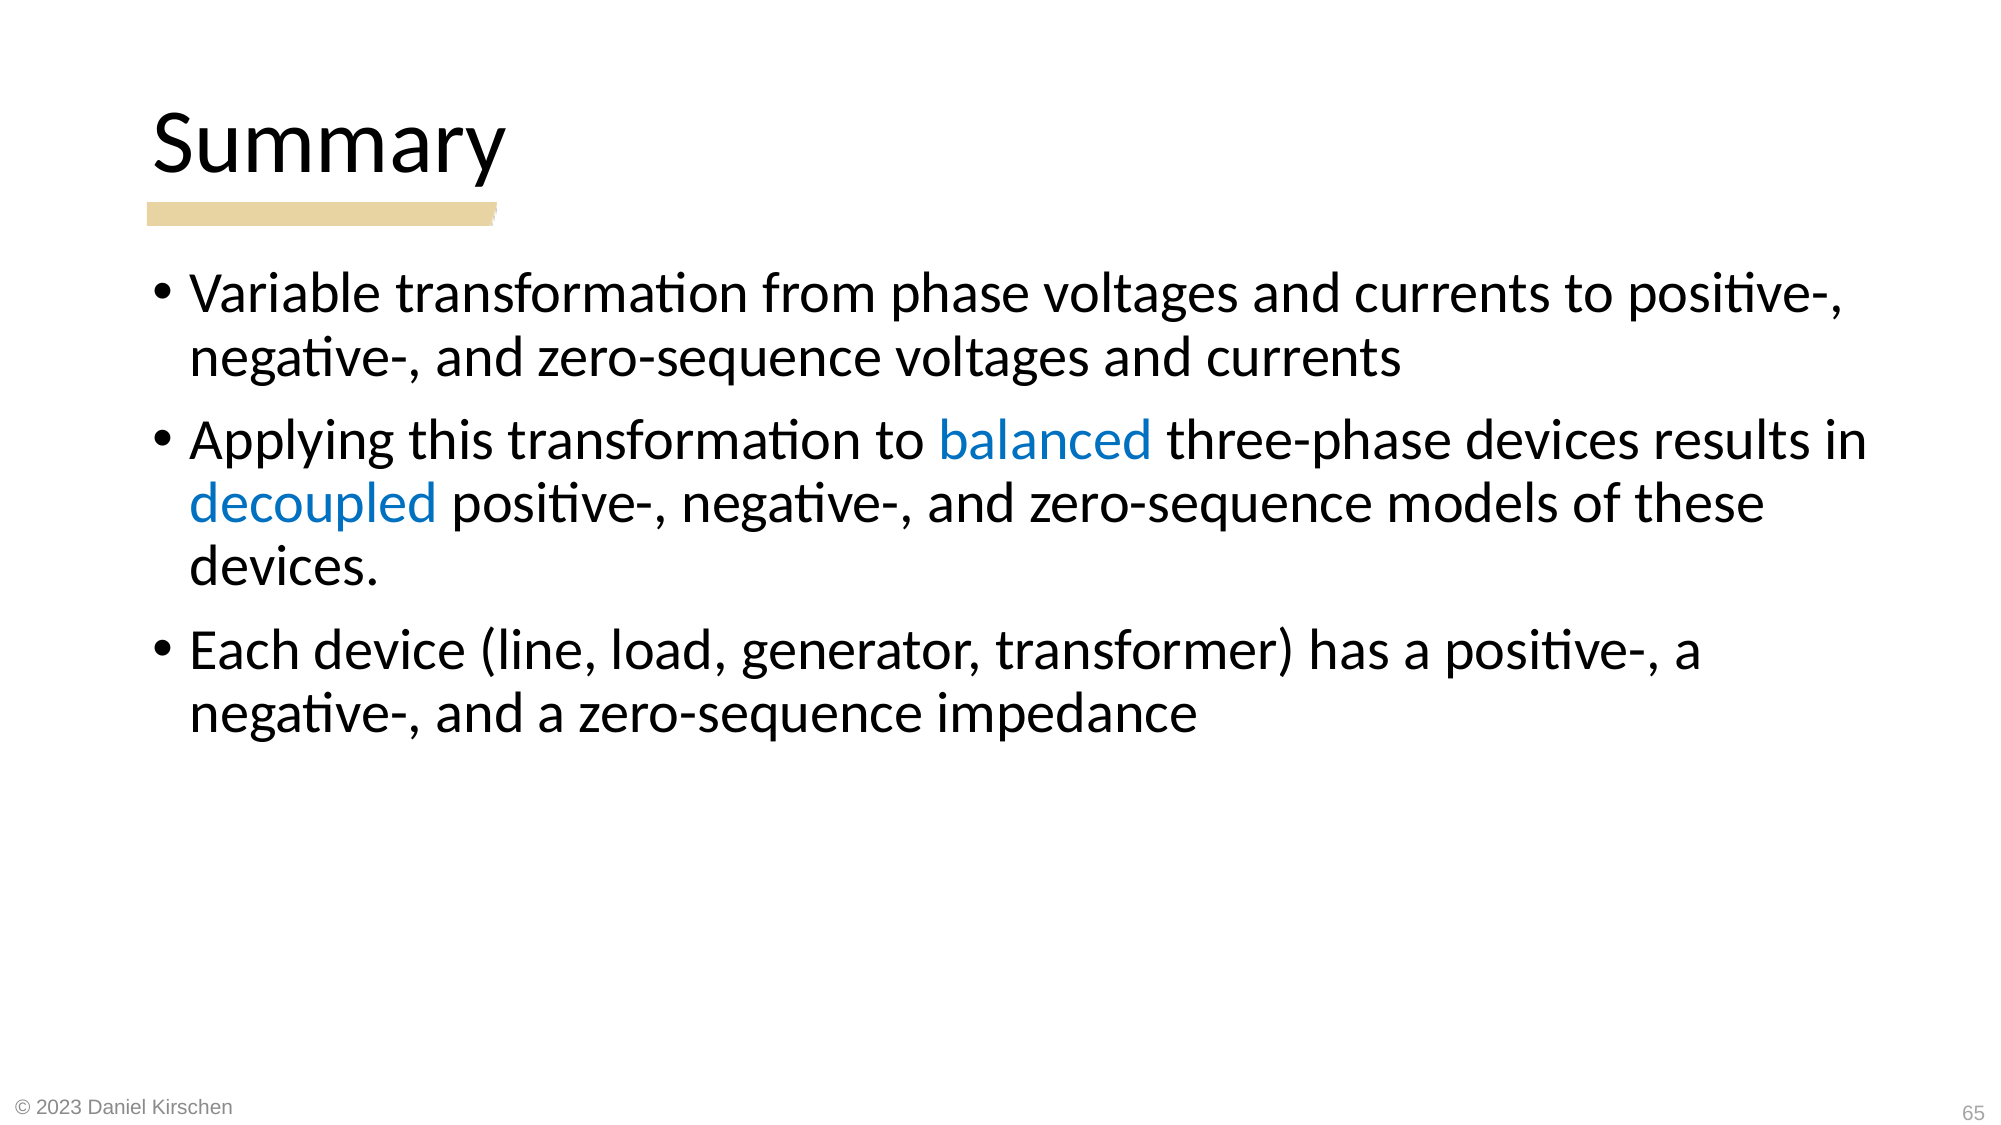

# Summary
Variable transformation from phase voltages and currents to positive-, negative-, and zero-sequence voltages and currents
Applying this transformation to balanced three-phase devices results in decoupled positive-, negative-, and zero-sequence models of these devices.
Each device (line, load, generator, transformer) has a positive-, a negative-, and a zero-sequence impedance

© 2023 Daniel Kirschen
65